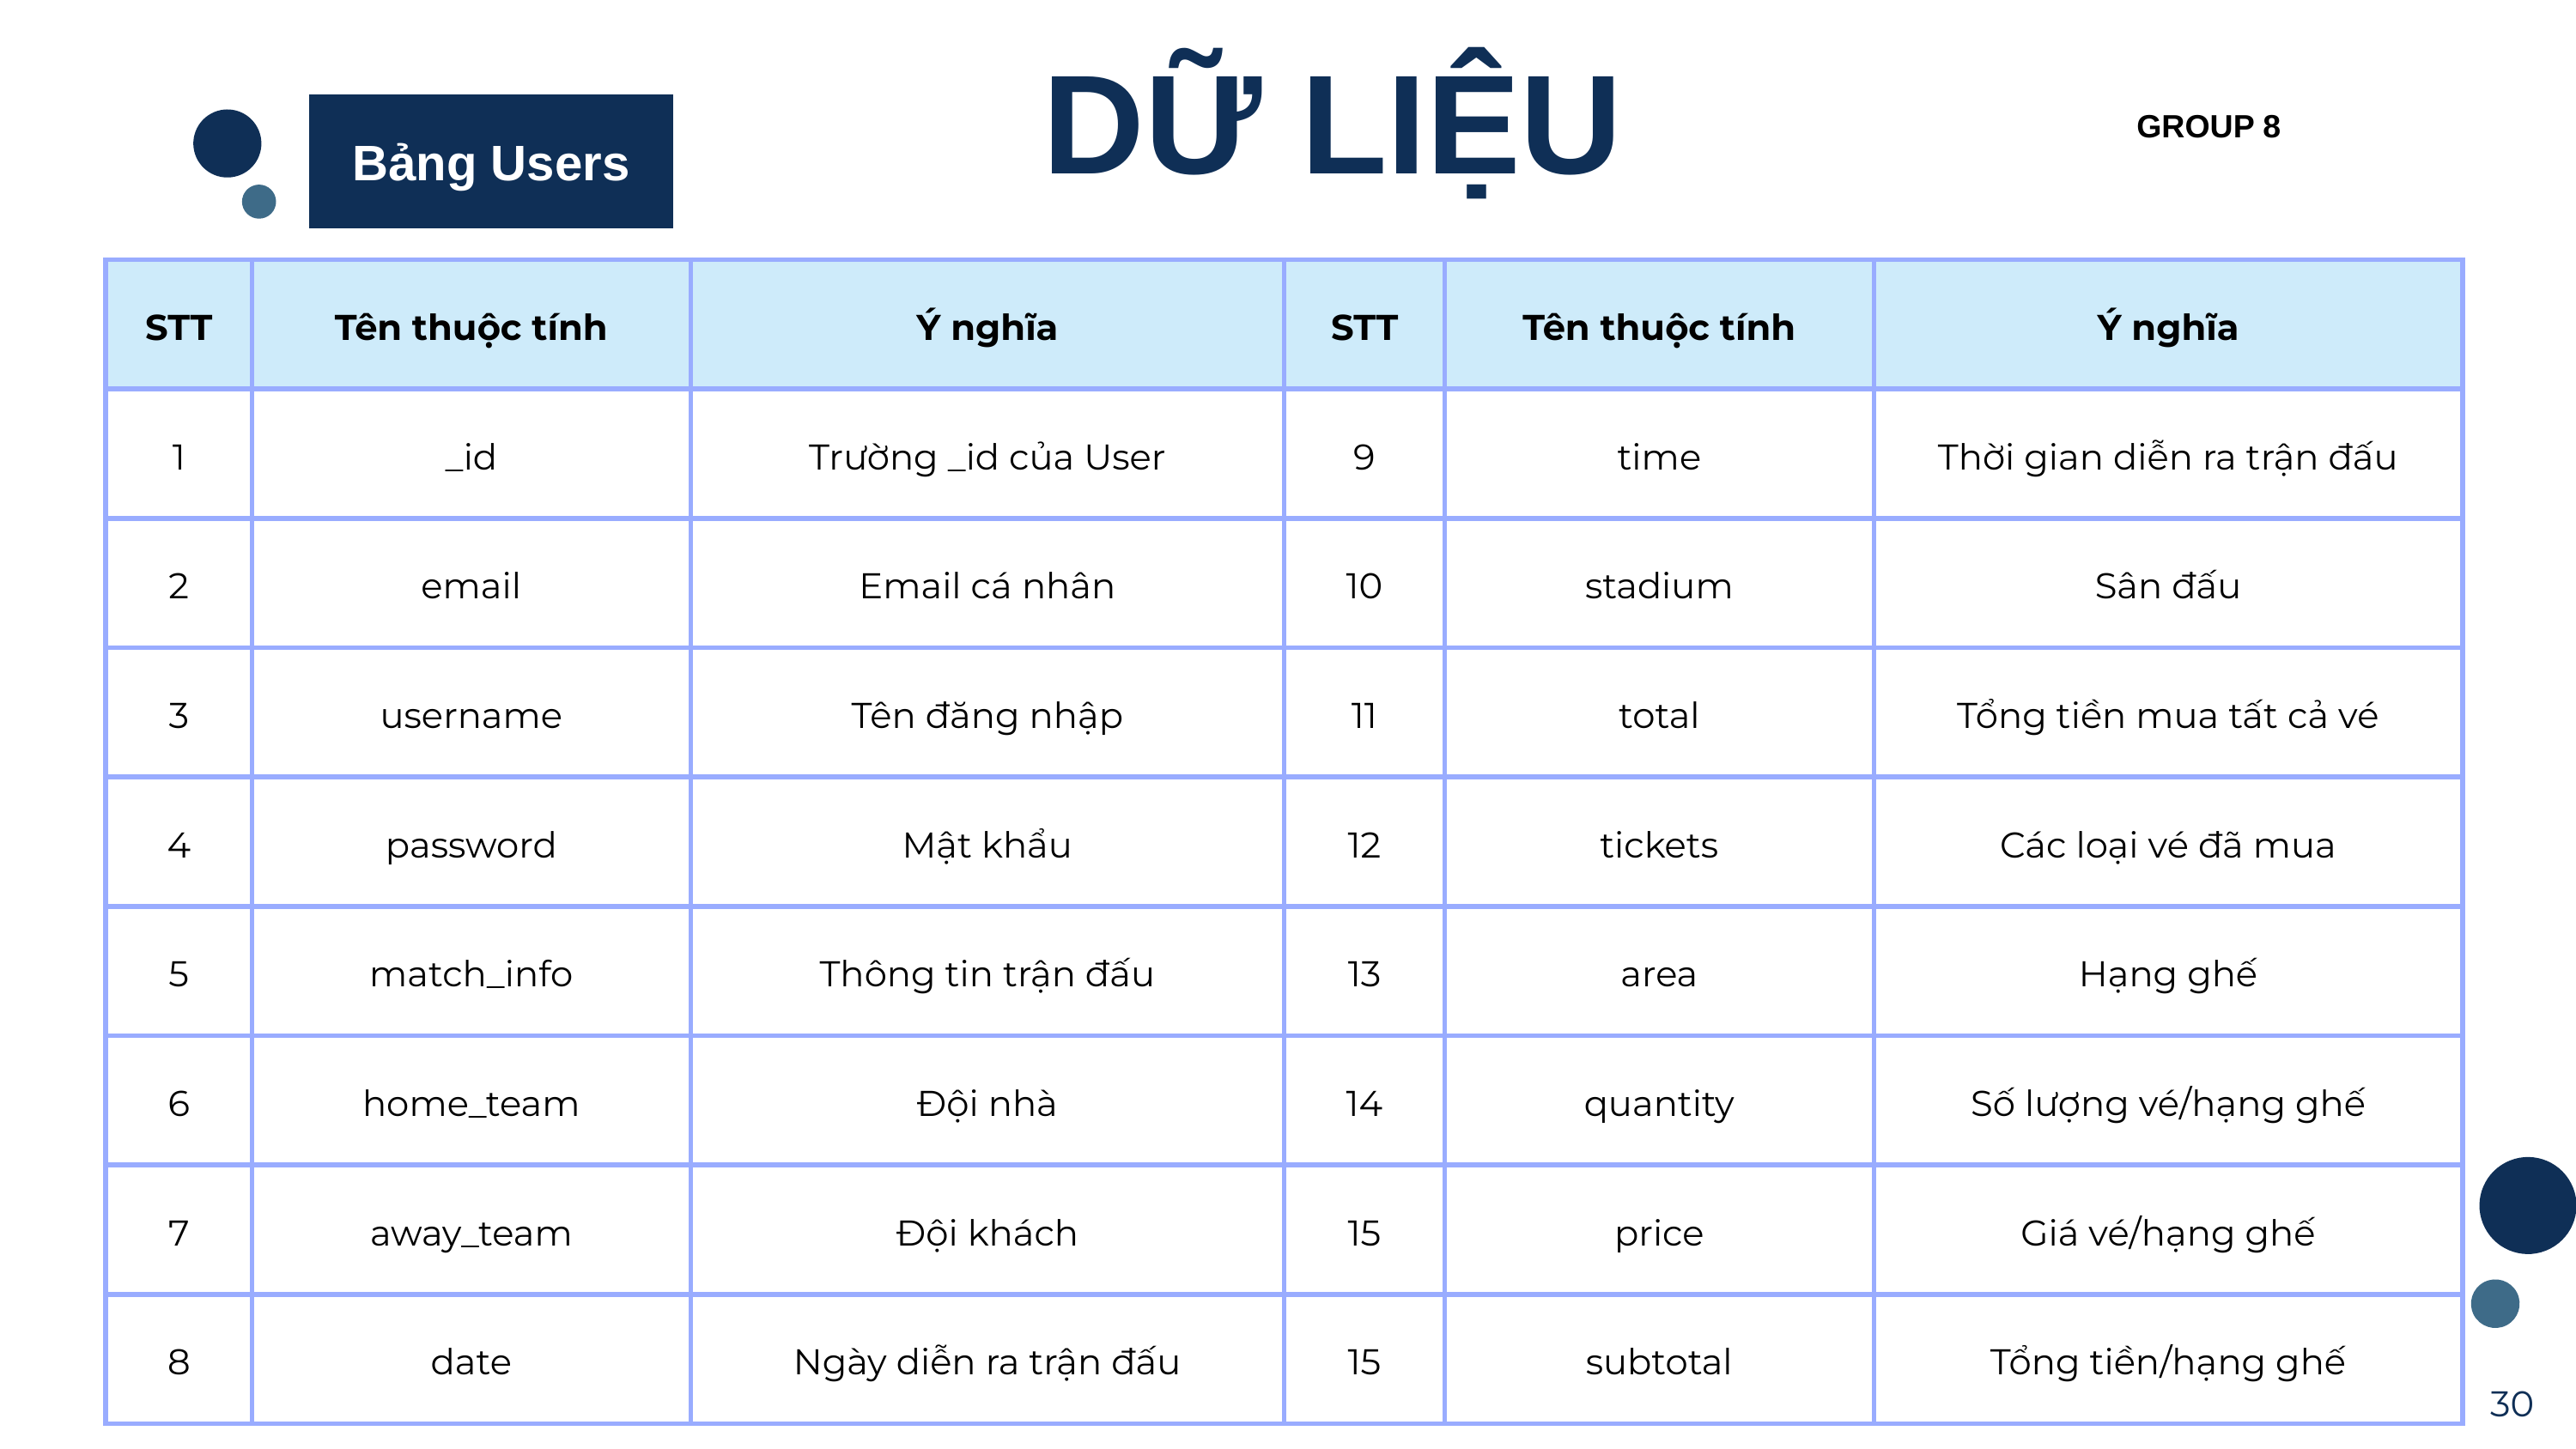

DỮ LIỆU

GROUP 8

Bảng Users

| STT | Tên thuộc tính | Ý nghĩa | STT | Tên thuộc tính | Ý nghĩa |
| --- | --- | --- | --- | --- | --- |
| 1 | \_id | Trường \_id của User | 9 | time | Thời gian diễn ra trận đấu |
| 2 | email | Email cá nhân | 10 | stadium | Sân đấu |
| 3 | username | Tên đăng nhập | 11 | total | Tổng tiền mua tất cả vé |
| 4 | password | Mật khẩu | 12 | tickets | Các loại vé đã mua |
| 5 | match\_info | Thông tin trận đấu | 13 | area | Hạng ghế |
| 6 | home\_team | Đội nhà | 14 | quantity | Số lượng vé/hạng ghế |
| 7 | away\_team | Đội khách | 15 | price | Giá vé/hạng ghế |
| 8 | date | Ngày diễn ra trận đấu | 15 | subtotal | Tổng tiền/hạng ghế |

30